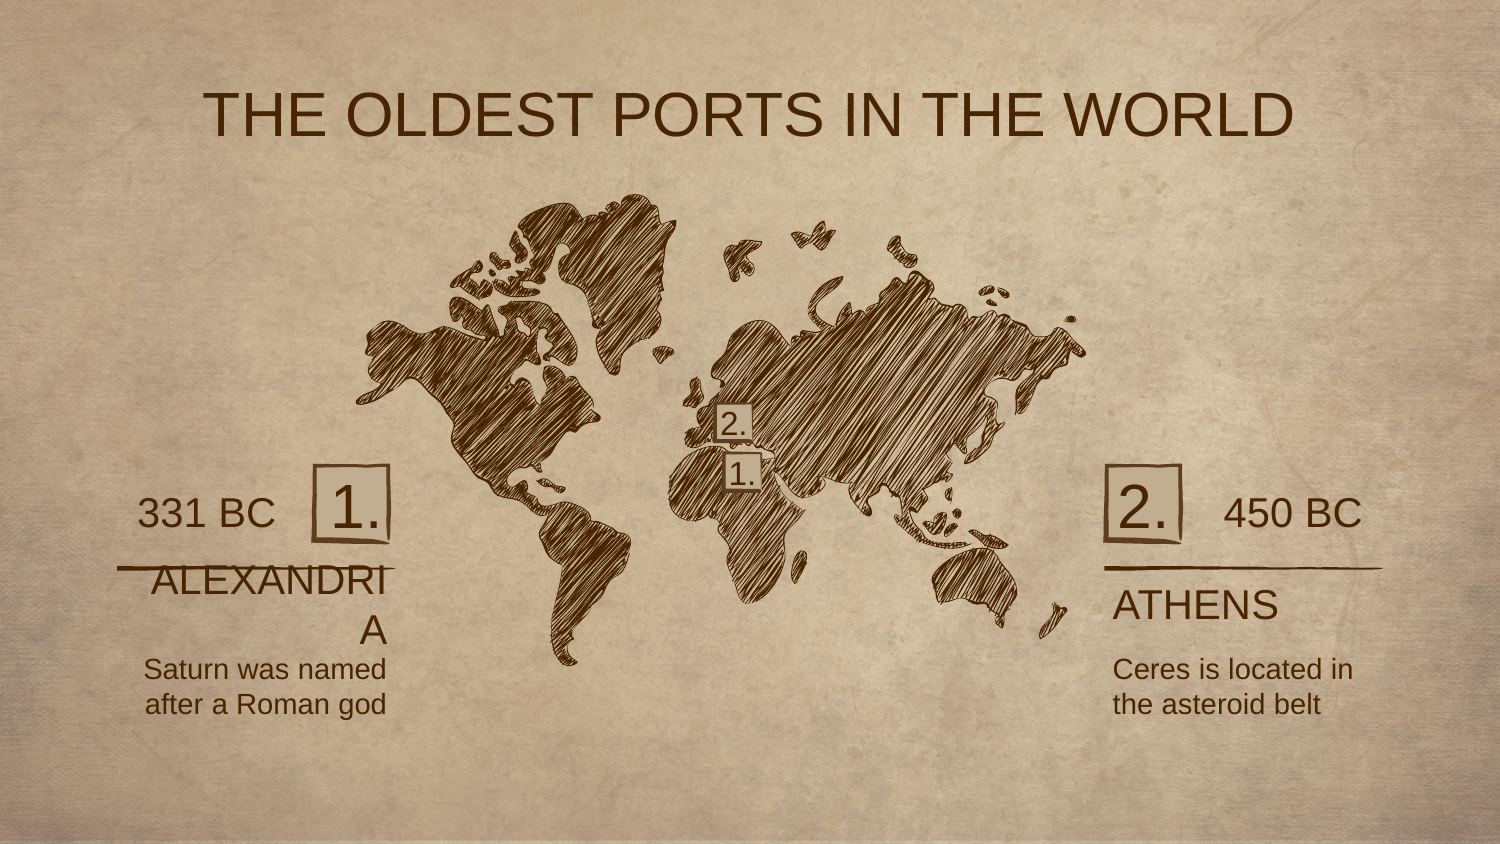

# THE OLDEST PORTS IN THE WORLD

2.

1.
1.
2.

331 BC
450 BC

ALEXANDRIA
ATHENS
Saturn was named after a Roman god
Ceres is located in the asteroid belt